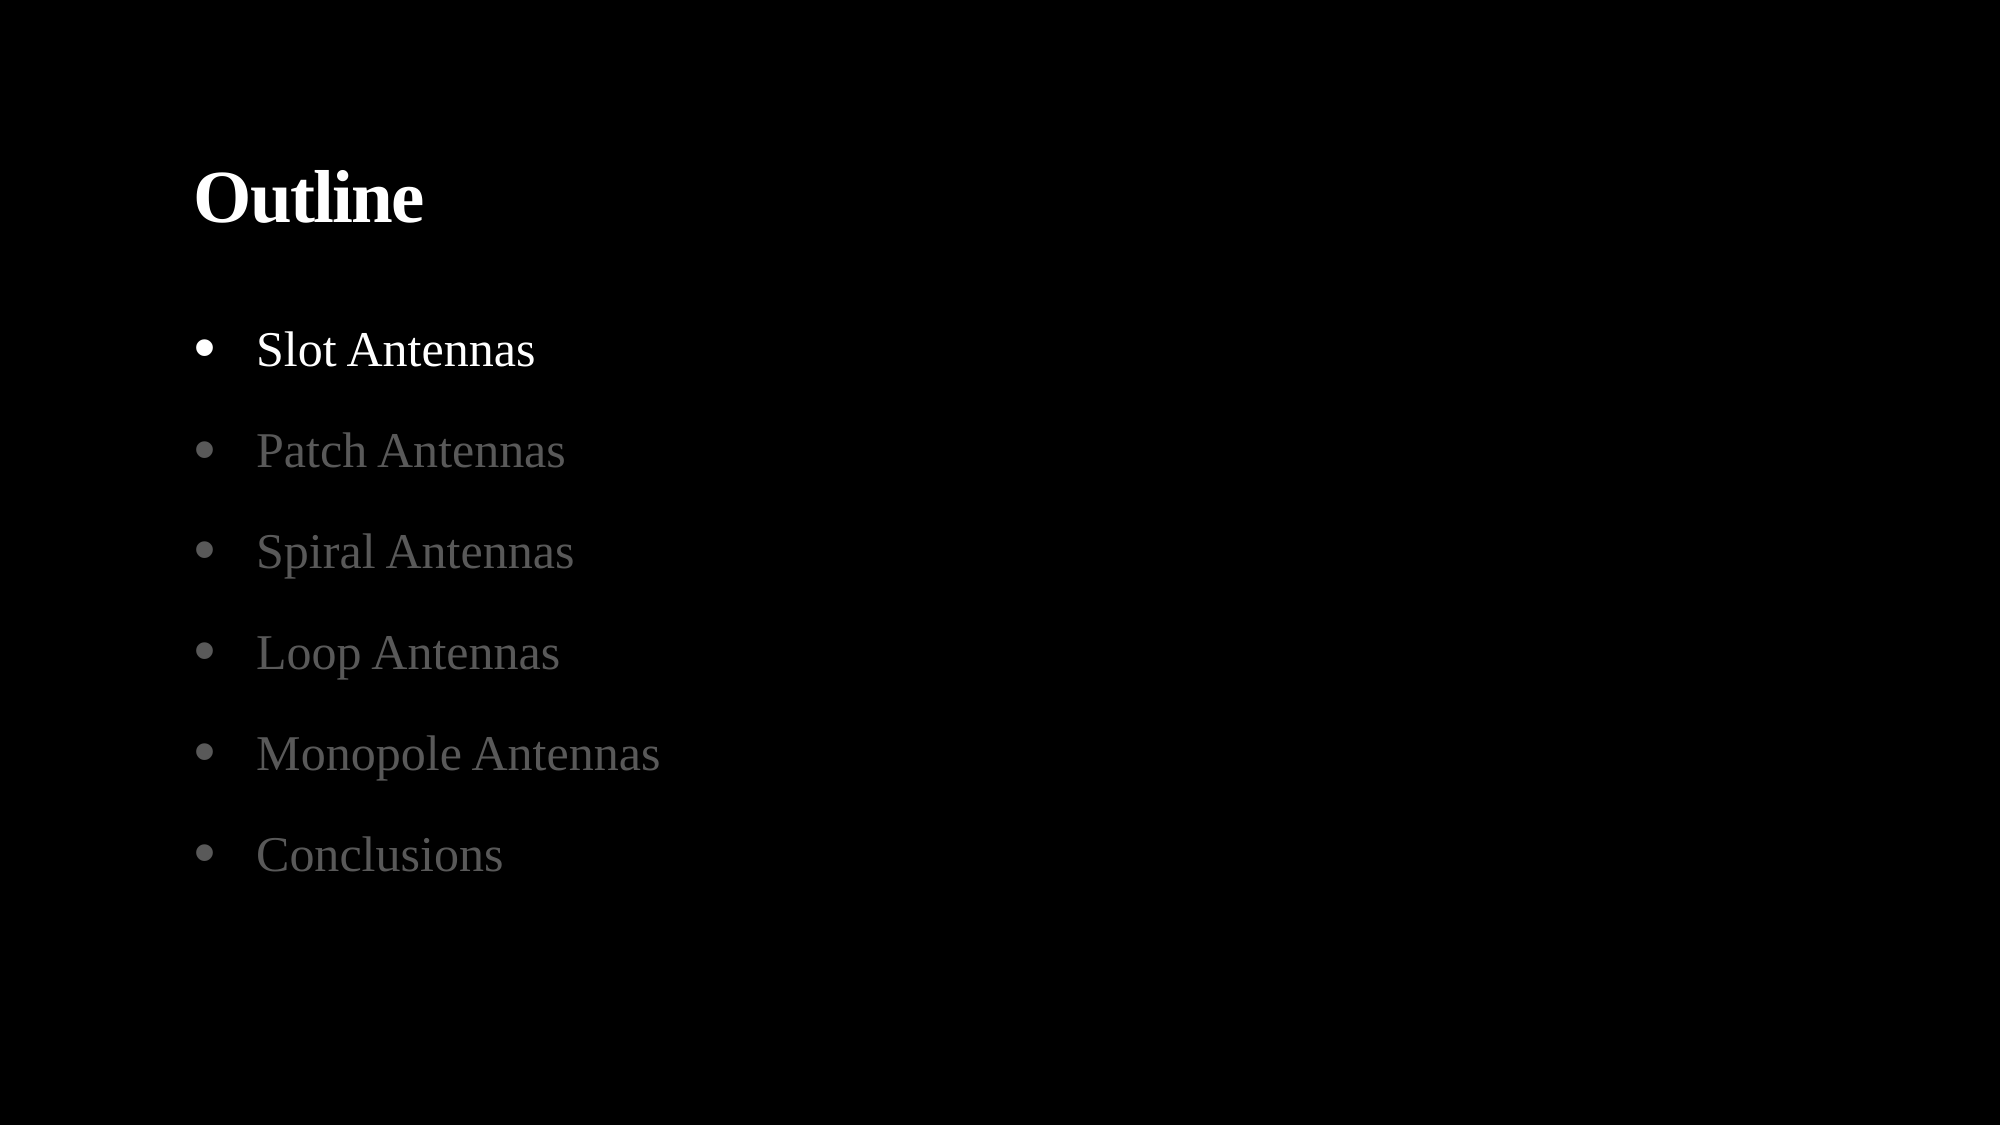

# Outline
 Slot Antennas
 Patch Antennas
 Spiral Antennas
 Loop Antennas
 Monopole Antennas
 Conclusions